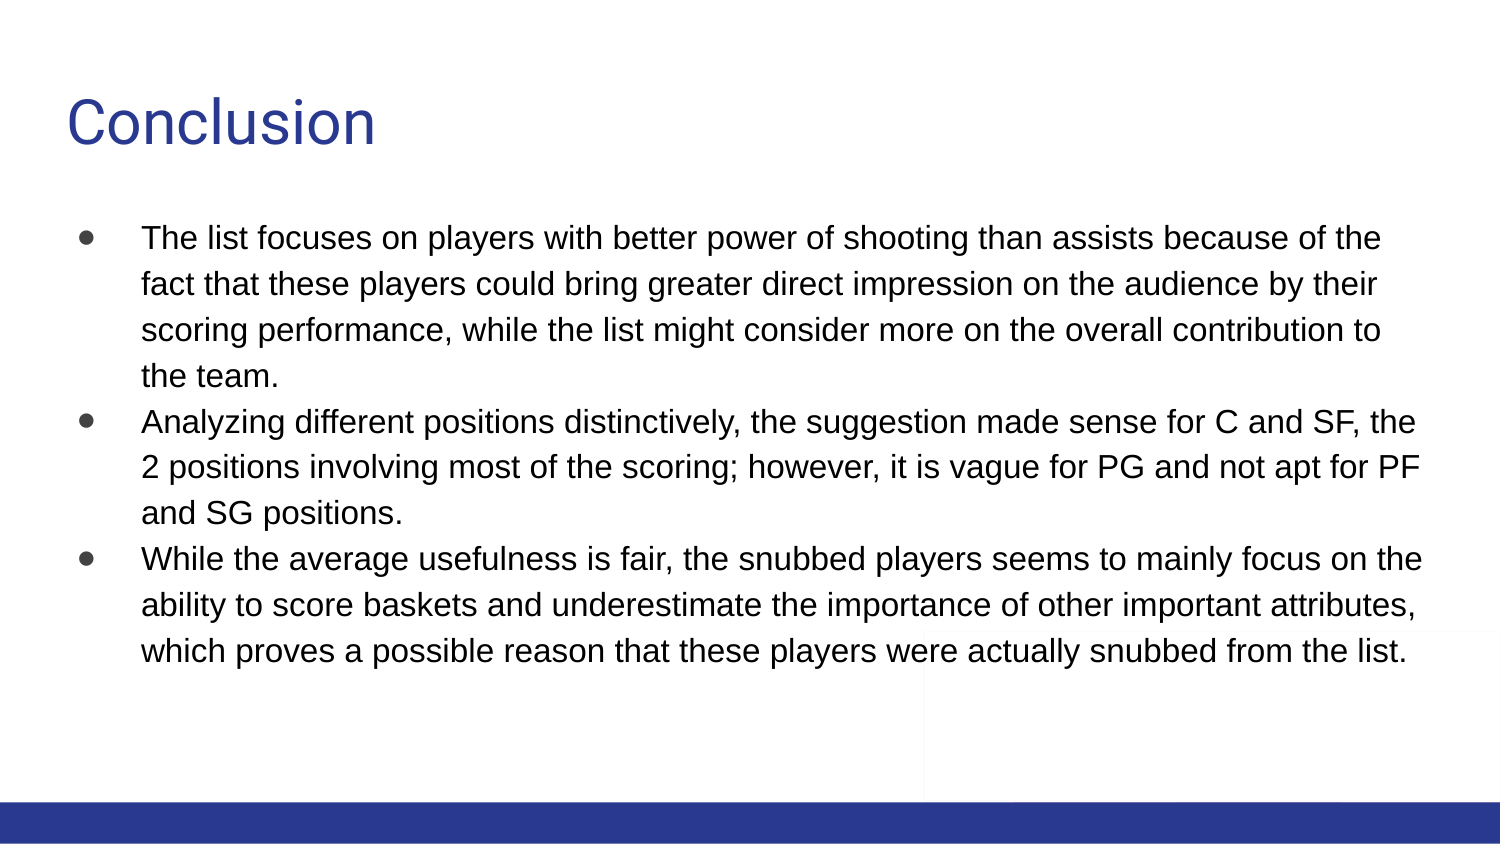

# Conclusion

The list focuses on players with better power of shooting than assists because of the fact that these players could bring greater direct impression on the audience by their scoring performance, while the list might consider more on the overall contribution to the team.
Analyzing different positions distinctively, the suggestion made sense for C and SF, the 2 positions involving most of the scoring; however, it is vague for PG and not apt for PF and SG positions.
While the average usefulness is fair, the snubbed players seems to mainly focus on the ability to score baskets and underestimate the importance of other important attributes, which proves a possible reason that these players were actually snubbed from the list.